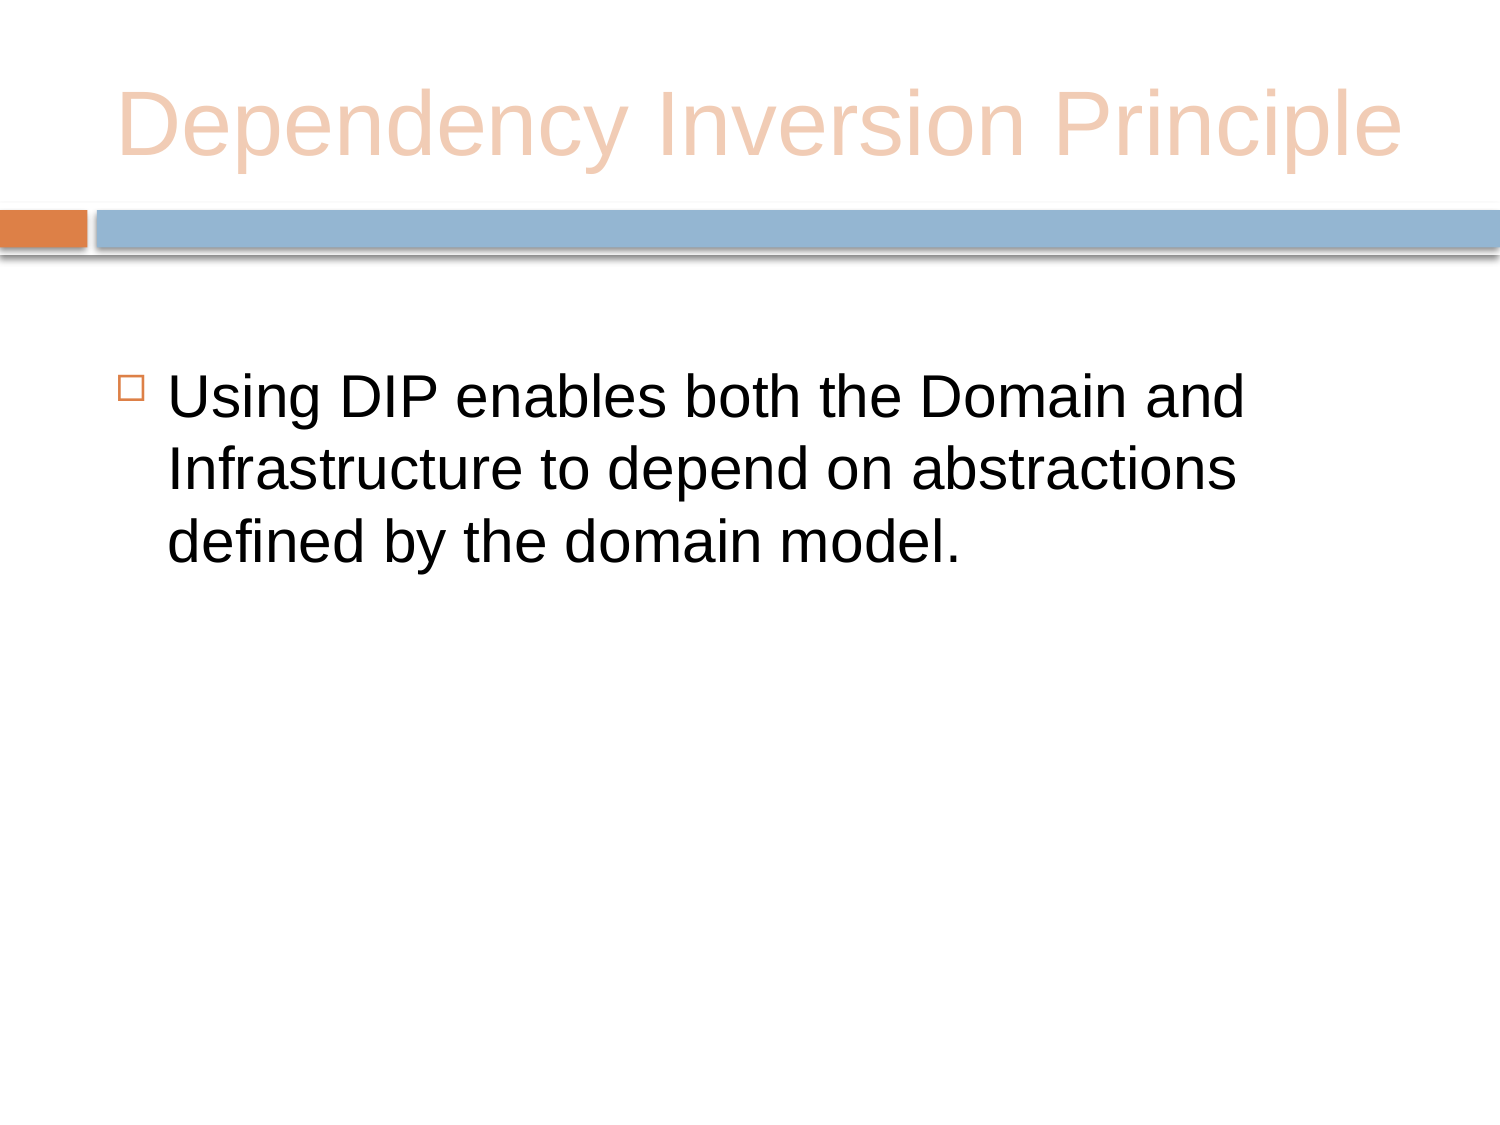

# Dependency Inversion Principle

Using DIP enables both the Domain and Infrastructure to depend on abstractions defined by the domain model.